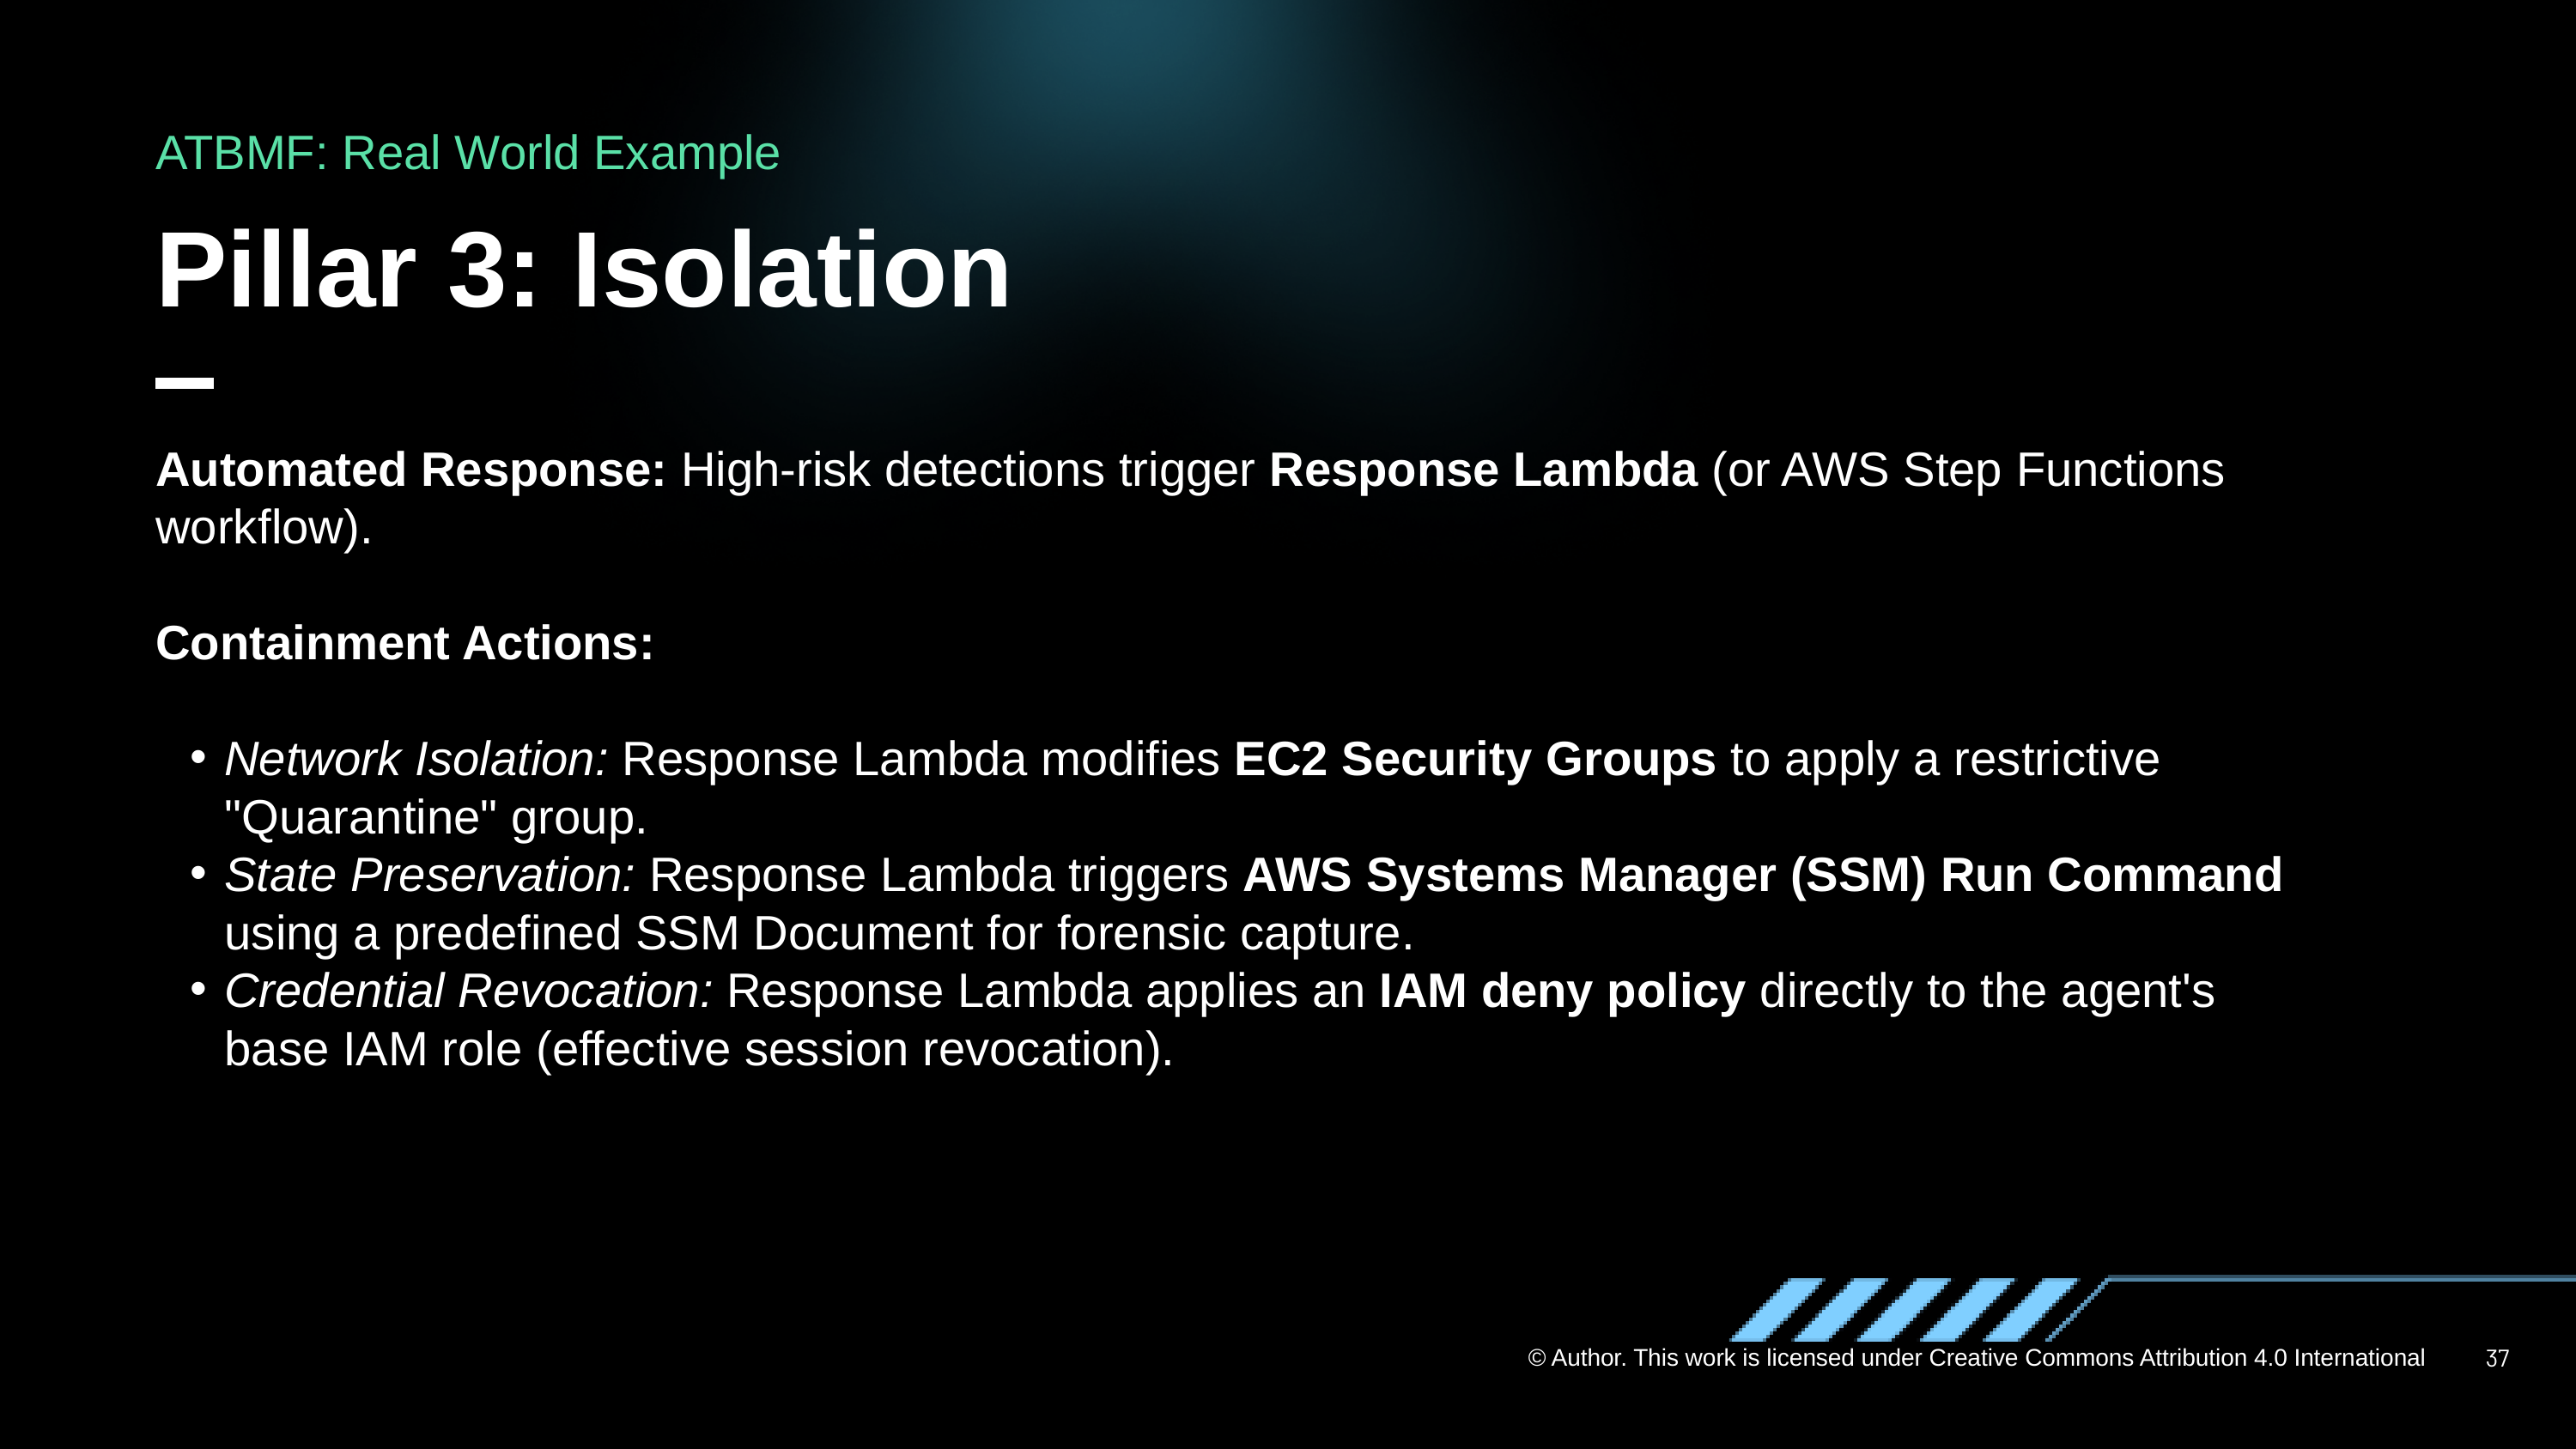

ATBMF: Real World Example

Pillar 3: Isolation

Automated Response: High-risk detections trigger Response Lambda (or AWS Step Functions workflow).

Containment Actions:

Network Isolation: Response Lambda modifies EC2 Security Groups to apply a restrictive "Quarantine" group.
State Preservation: Response Lambda triggers AWS Systems Manager (SSM) Run Command using a predefined SSM Document for forensic capture.
Credential Revocation: Response Lambda applies an IAM deny policy directly to the agent's base IAM role (effective session revocation).

© Author. This work is licensed under Creative Commons Attribution 4.0 International

37